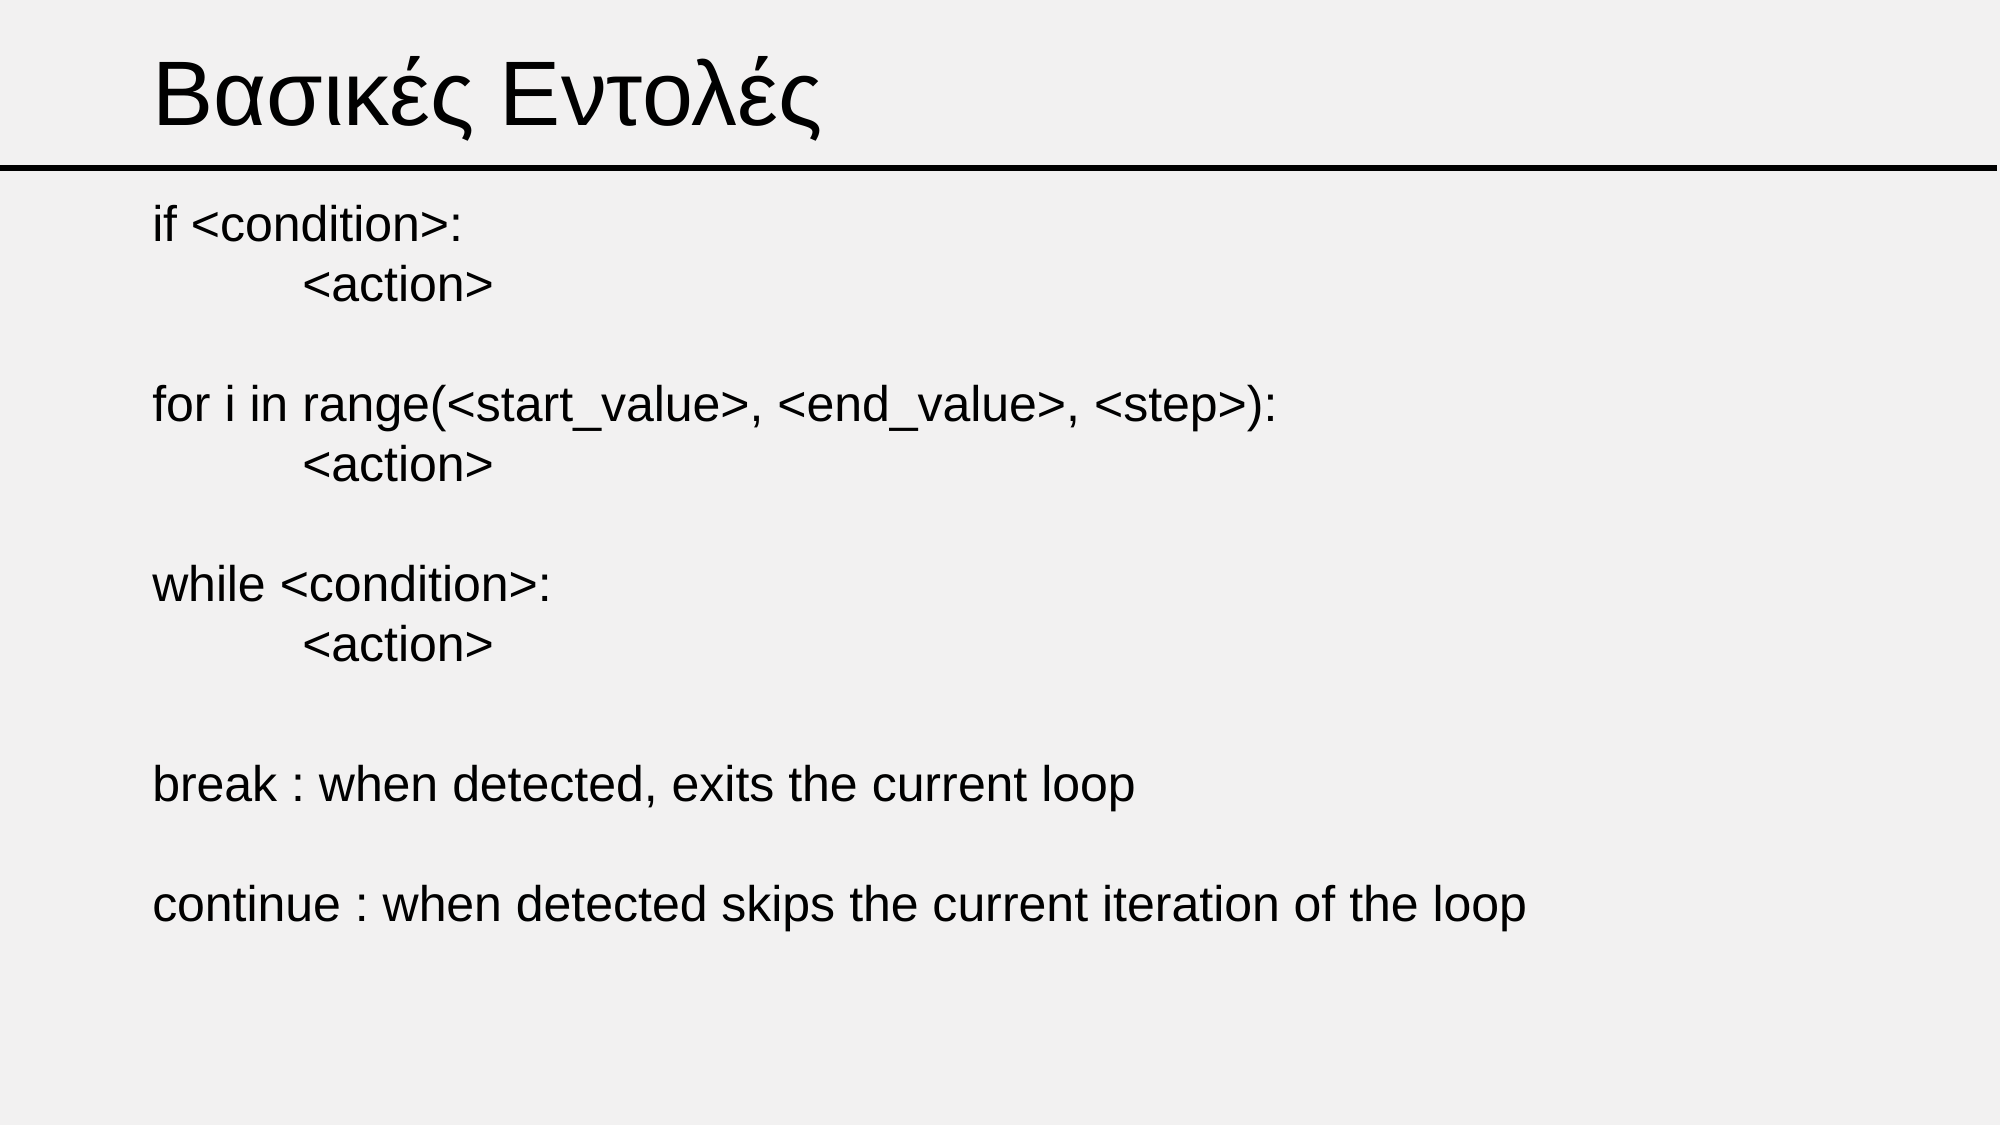

# Βασικές Εντολές
if <condition>:
	<action>

for i in range(<start_value>, <end_value>, <step>):
	<action>

while <condition>:
	<action>
break : when detected, exits the current loop

continue : when detected skips the current iteration of the loop